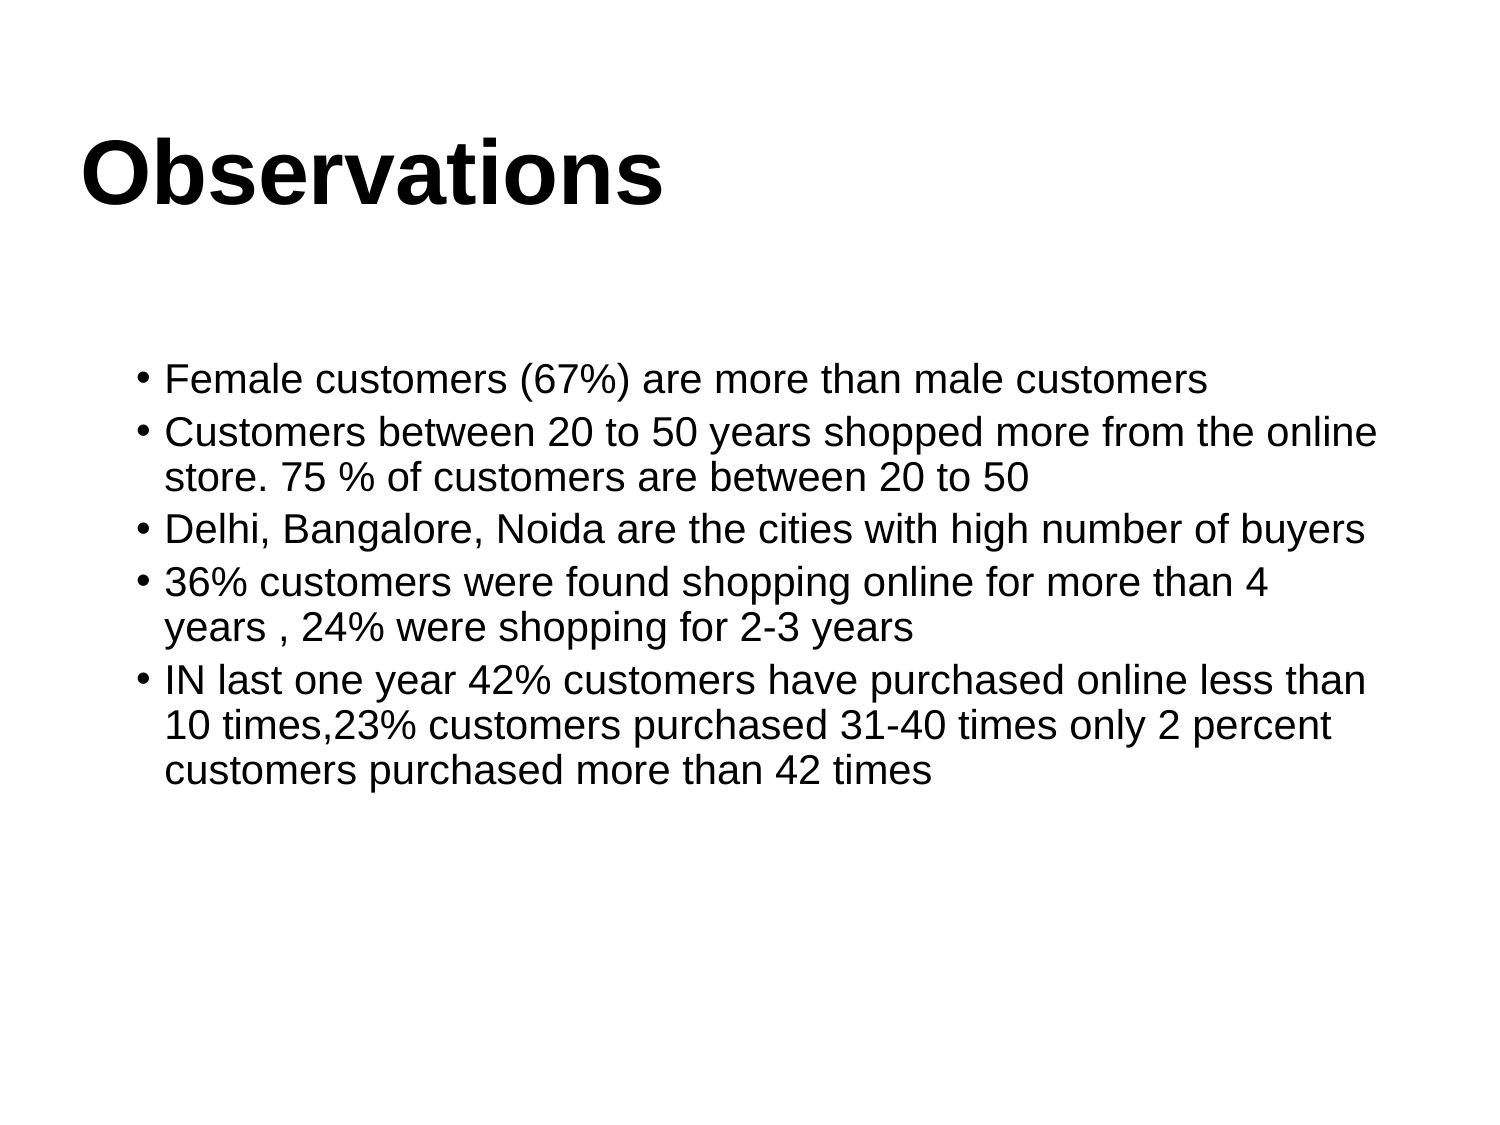

# Observations
Female customers (67%) are more than male customers
Customers between 20 to 50 years shopped more from the online store. 75 % of customers are between 20 to 50
Delhi, Bangalore, Noida are the cities with high number of buyers
36% customers were found shopping online for more than 4 years , 24% were shopping for 2-3 years
IN last one year 42% customers have purchased online less than 10 times,23% customers purchased 31-40 times only 2 percent customers purchased more than 42 times